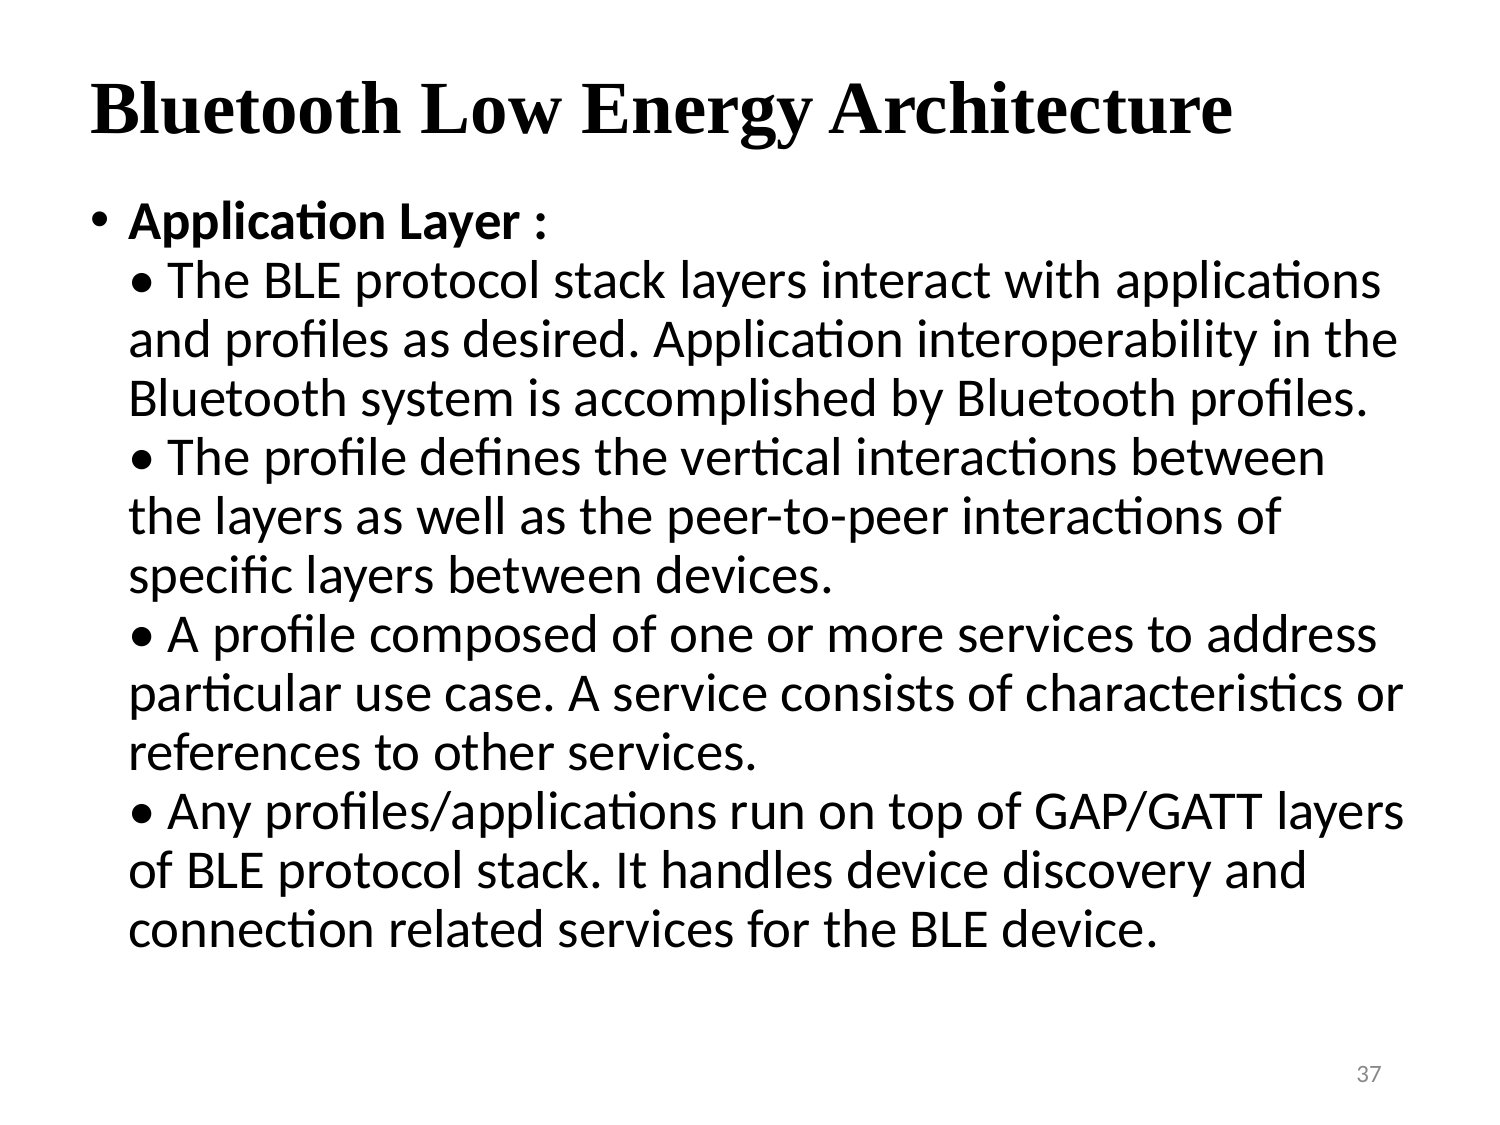

# Bluetooth Low Energy Architecture
Application Layer :
• The BLE protocol stack layers interact with applications and profiles as desired. Application interoperability in the Bluetooth system is accomplished by Bluetooth profiles.
• The profile defines the vertical interactions between the layers as well as the peer-to-peer interactions of specific layers between devices.
• A profile composed of one or more services to address particular use case. A service consists of characteristics or references to other services.
• Any profiles/applications run on top of GAP/GATT layers of BLE protocol stack. It handles device discovery and connection related services for the BLE device.
37